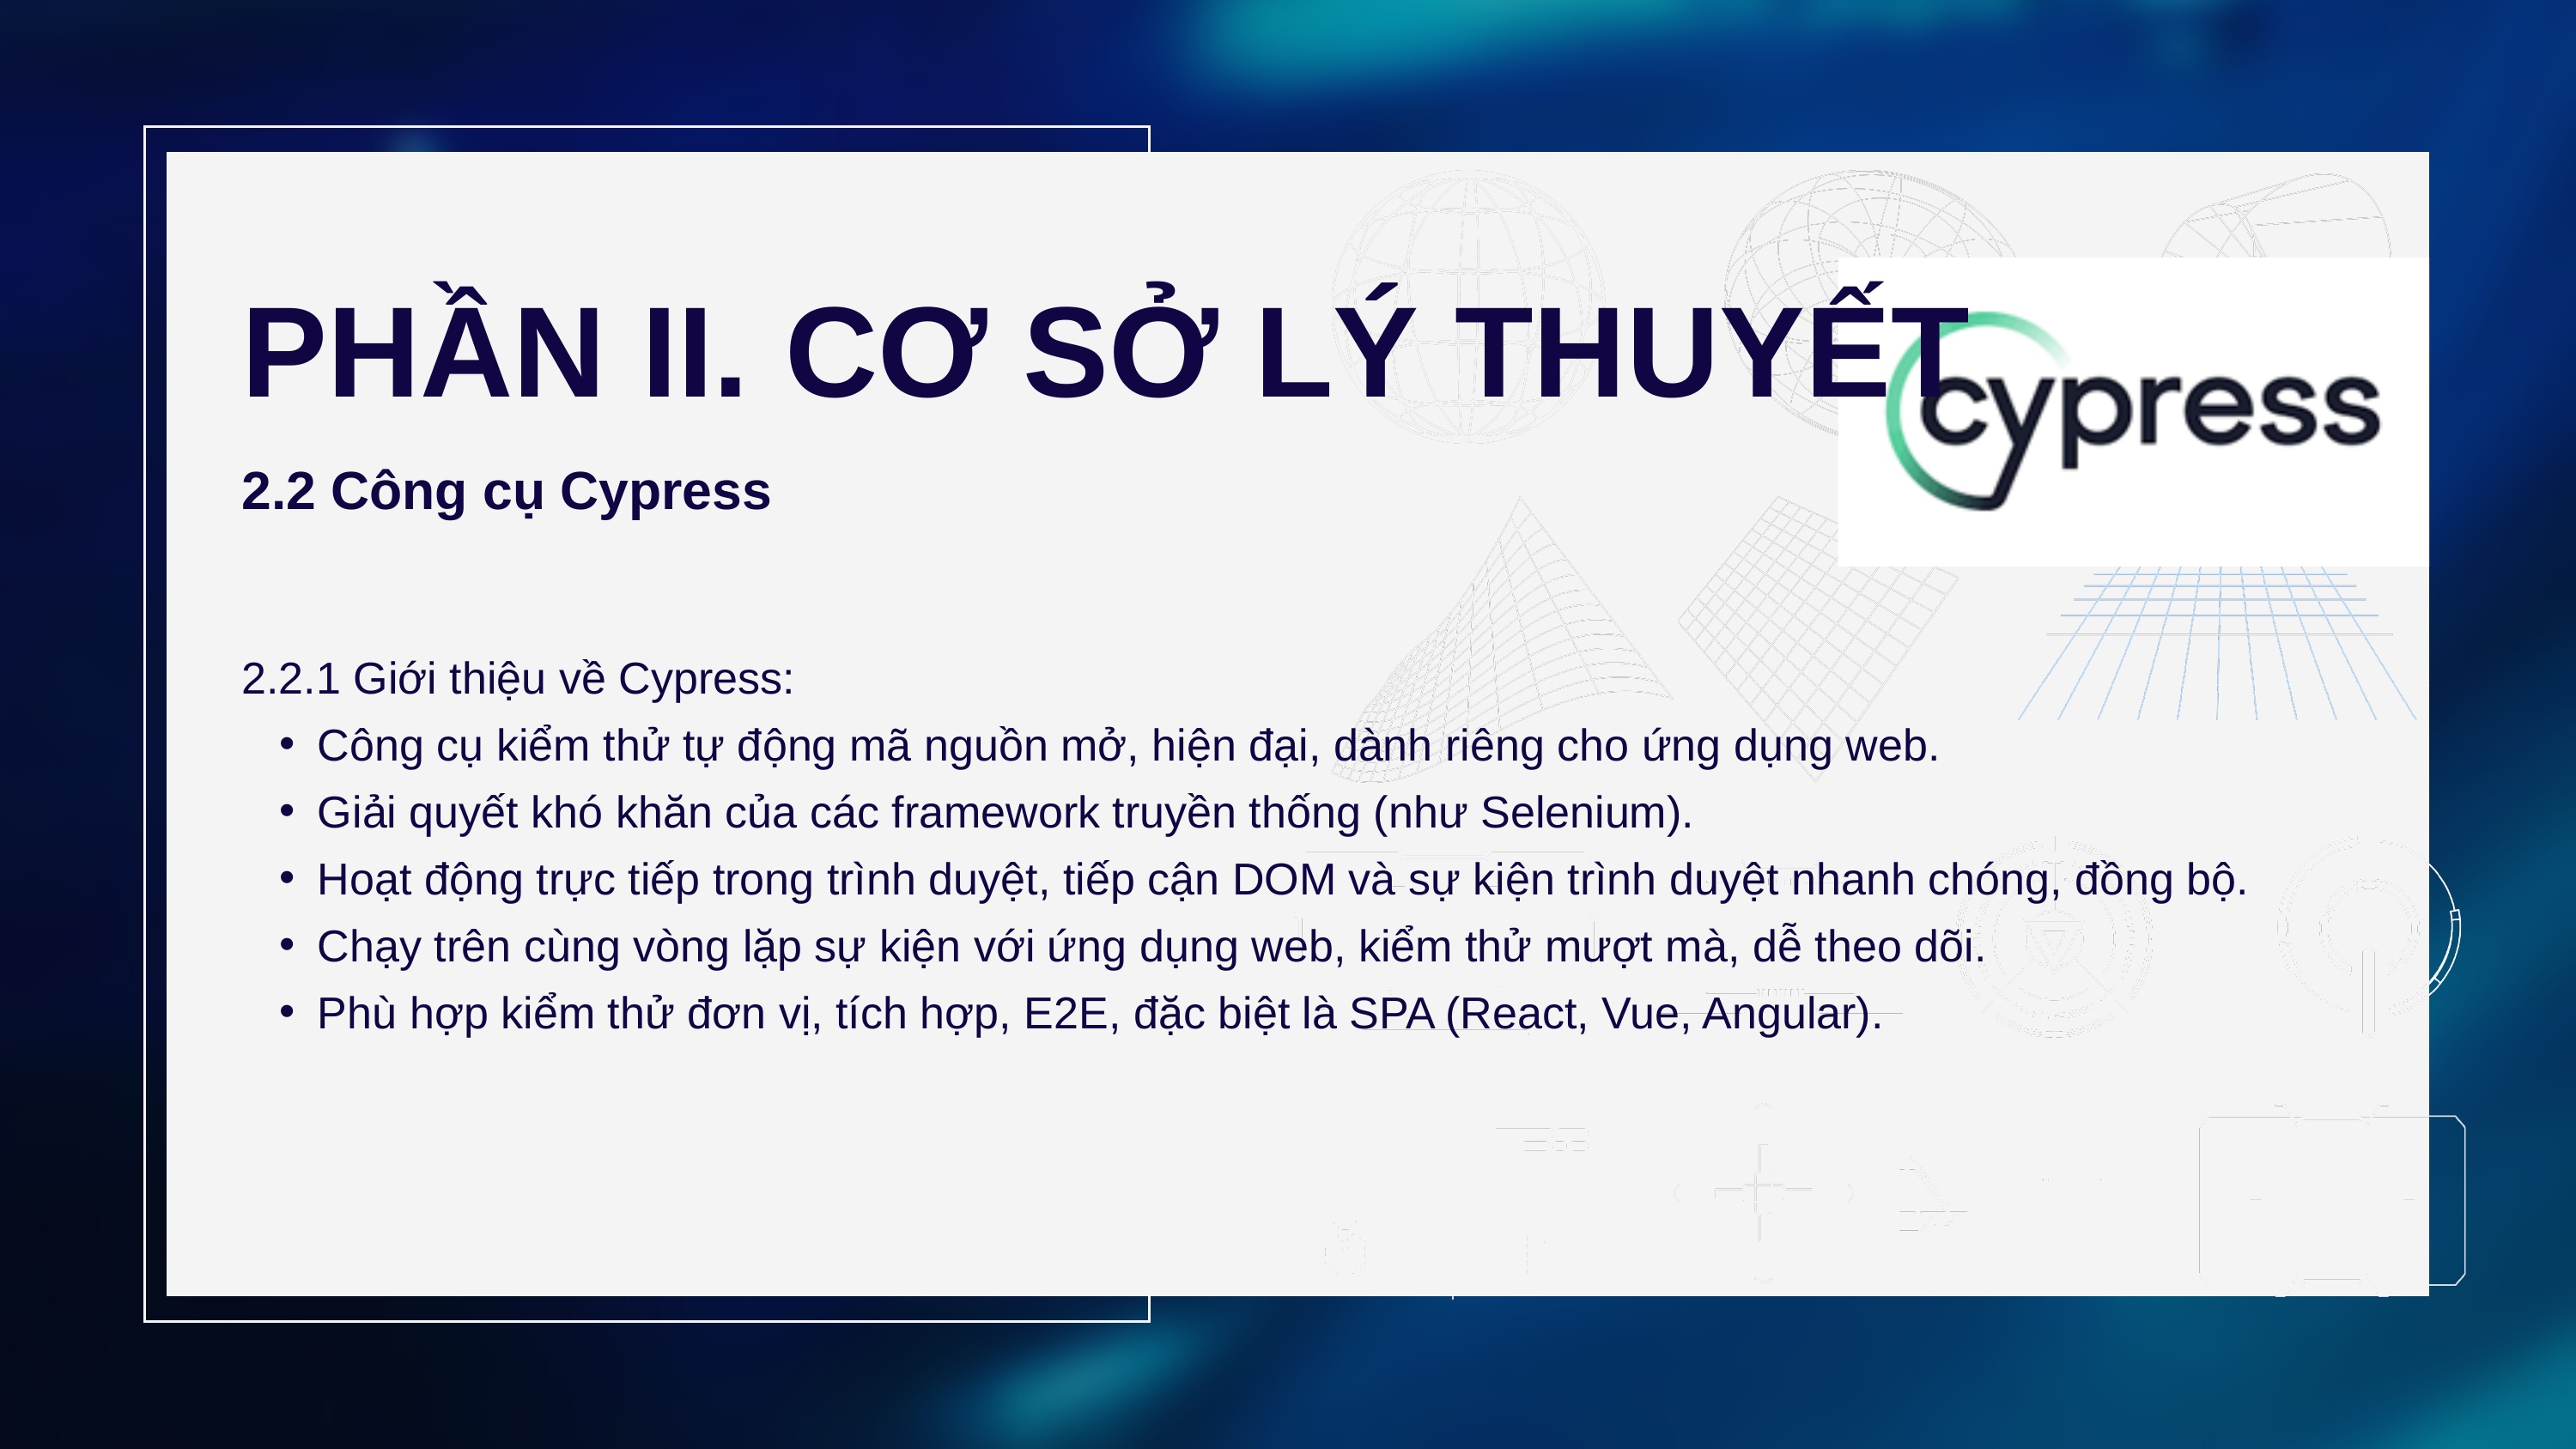

PHẦN II. CƠ SỞ LÝ THUYẾT
2.2 Công cụ Cypress

2.2.1 Giới thiệu về Cypress:
Công cụ kiểm thử tự động mã nguồn mở, hiện đại, dành riêng cho ứng dụng web.
Giải quyết khó khăn của các framework truyền thống (như Selenium).
Hoạt động trực tiếp trong trình duyệt, tiếp cận DOM và sự kiện trình duyệt nhanh chóng, đồng bộ.
Chạy trên cùng vòng lặp sự kiện với ứng dụng web, kiểm thử mượt mà, dễ theo dõi.
Phù hợp kiểm thử đơn vị, tích hợp, E2E, đặc biệt là SPA (React, Vue, Angular).